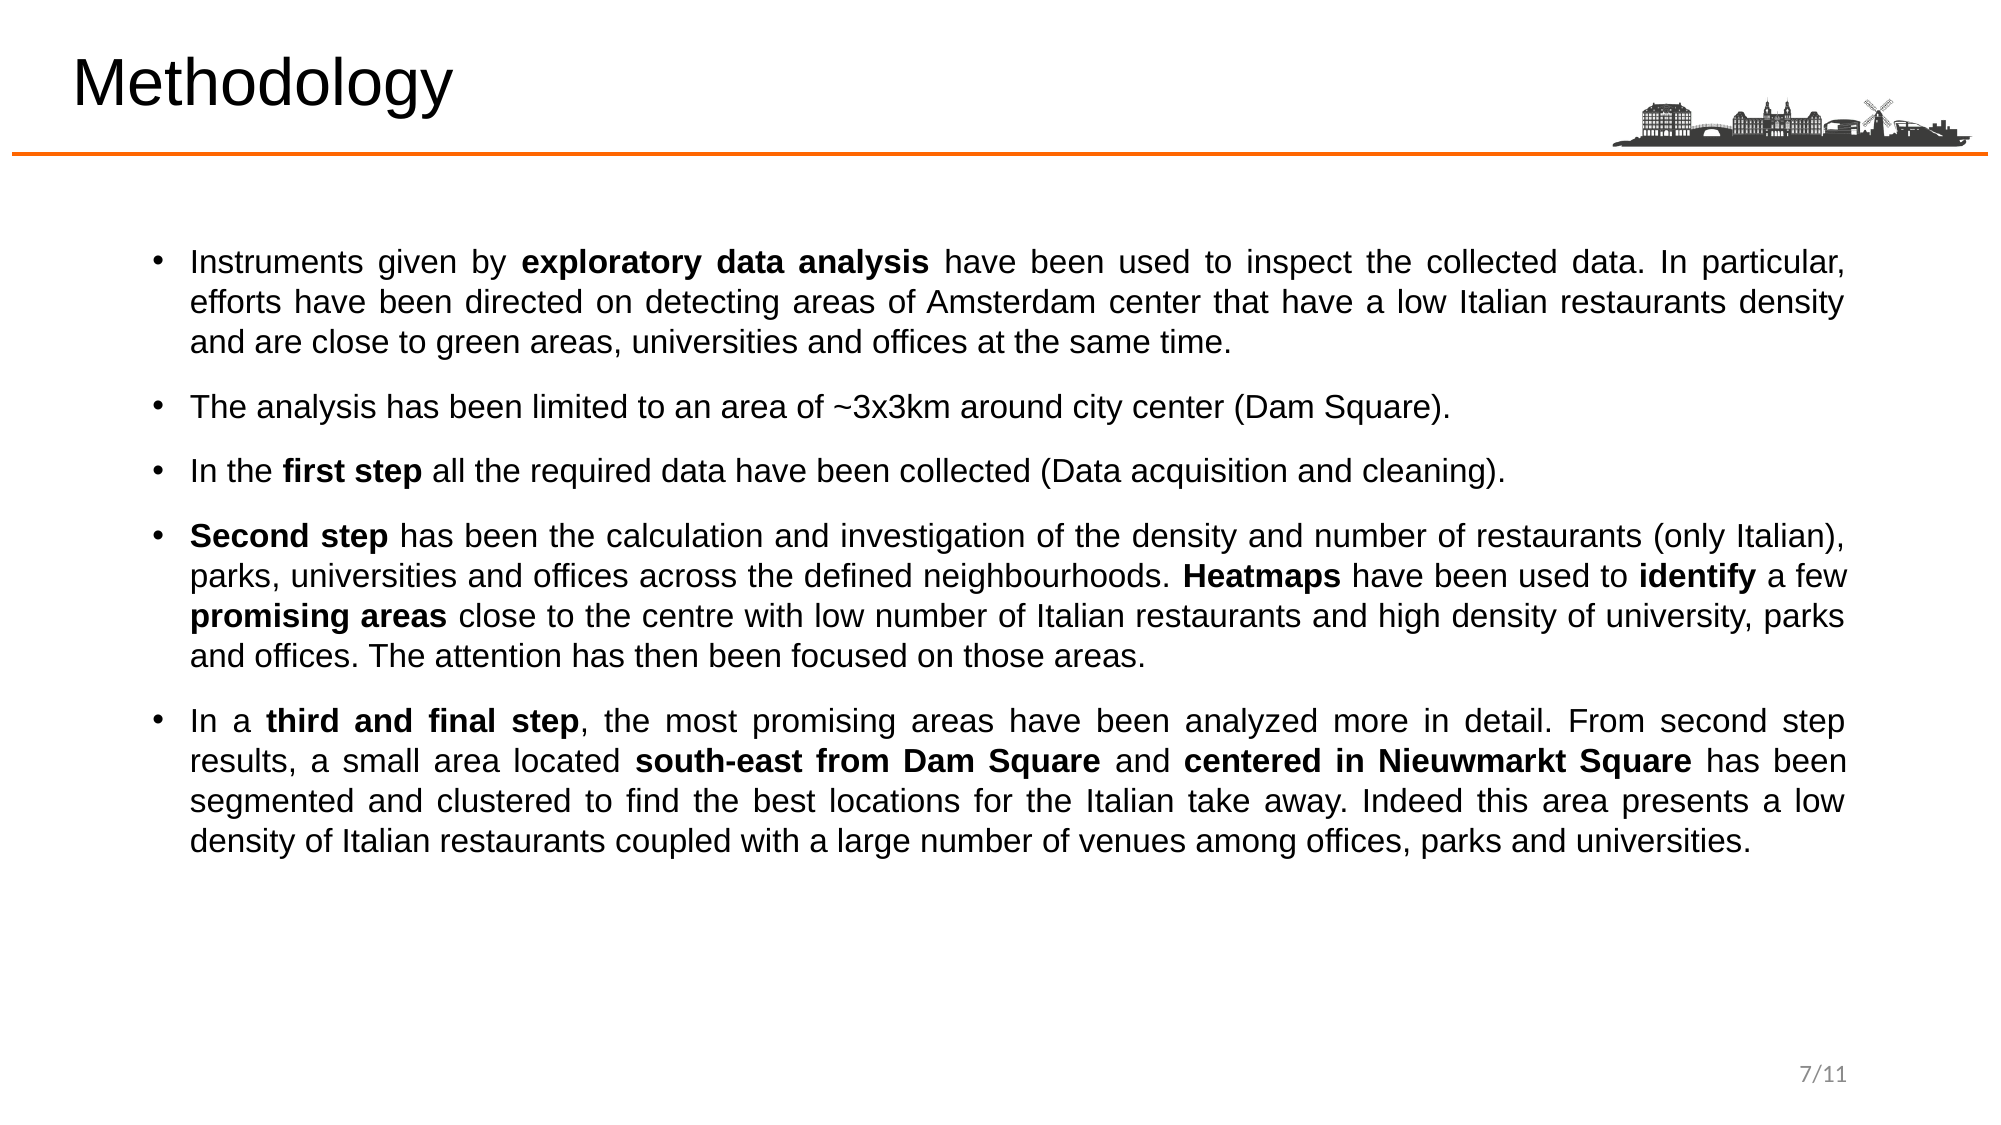

# Methodology
Instruments given by exploratory data analysis have been used to inspect the collected data. In particular, efforts have been directed on detecting areas of Amsterdam center that have a low Italian restaurants density and are close to green areas, universities and offices at the same time.
The analysis has been limited to an area of ~3x3km around city center (Dam Square).
In the first step all the required data have been collected (Data acquisition and cleaning).
Second step has been the calculation and investigation of the density and number of restaurants (only Italian), parks, universities and offices across the defined neighbourhoods. Heatmaps have been used to identify a few promising areas close to the centre with low number of Italian restaurants and high density of university, parks and offices. The attention has then been focused on those areas.
In a third and final step, the most promising areas have been analyzed more in detail. From second step results, a small area located south-east from Dam Square and centered in Nieuwmarkt Square has been segmented and clustered to find the best locations for the Italian take away. Indeed this area presents a low density of Italian restaurants coupled with a large number of venues among offices, parks and universities.
7/11